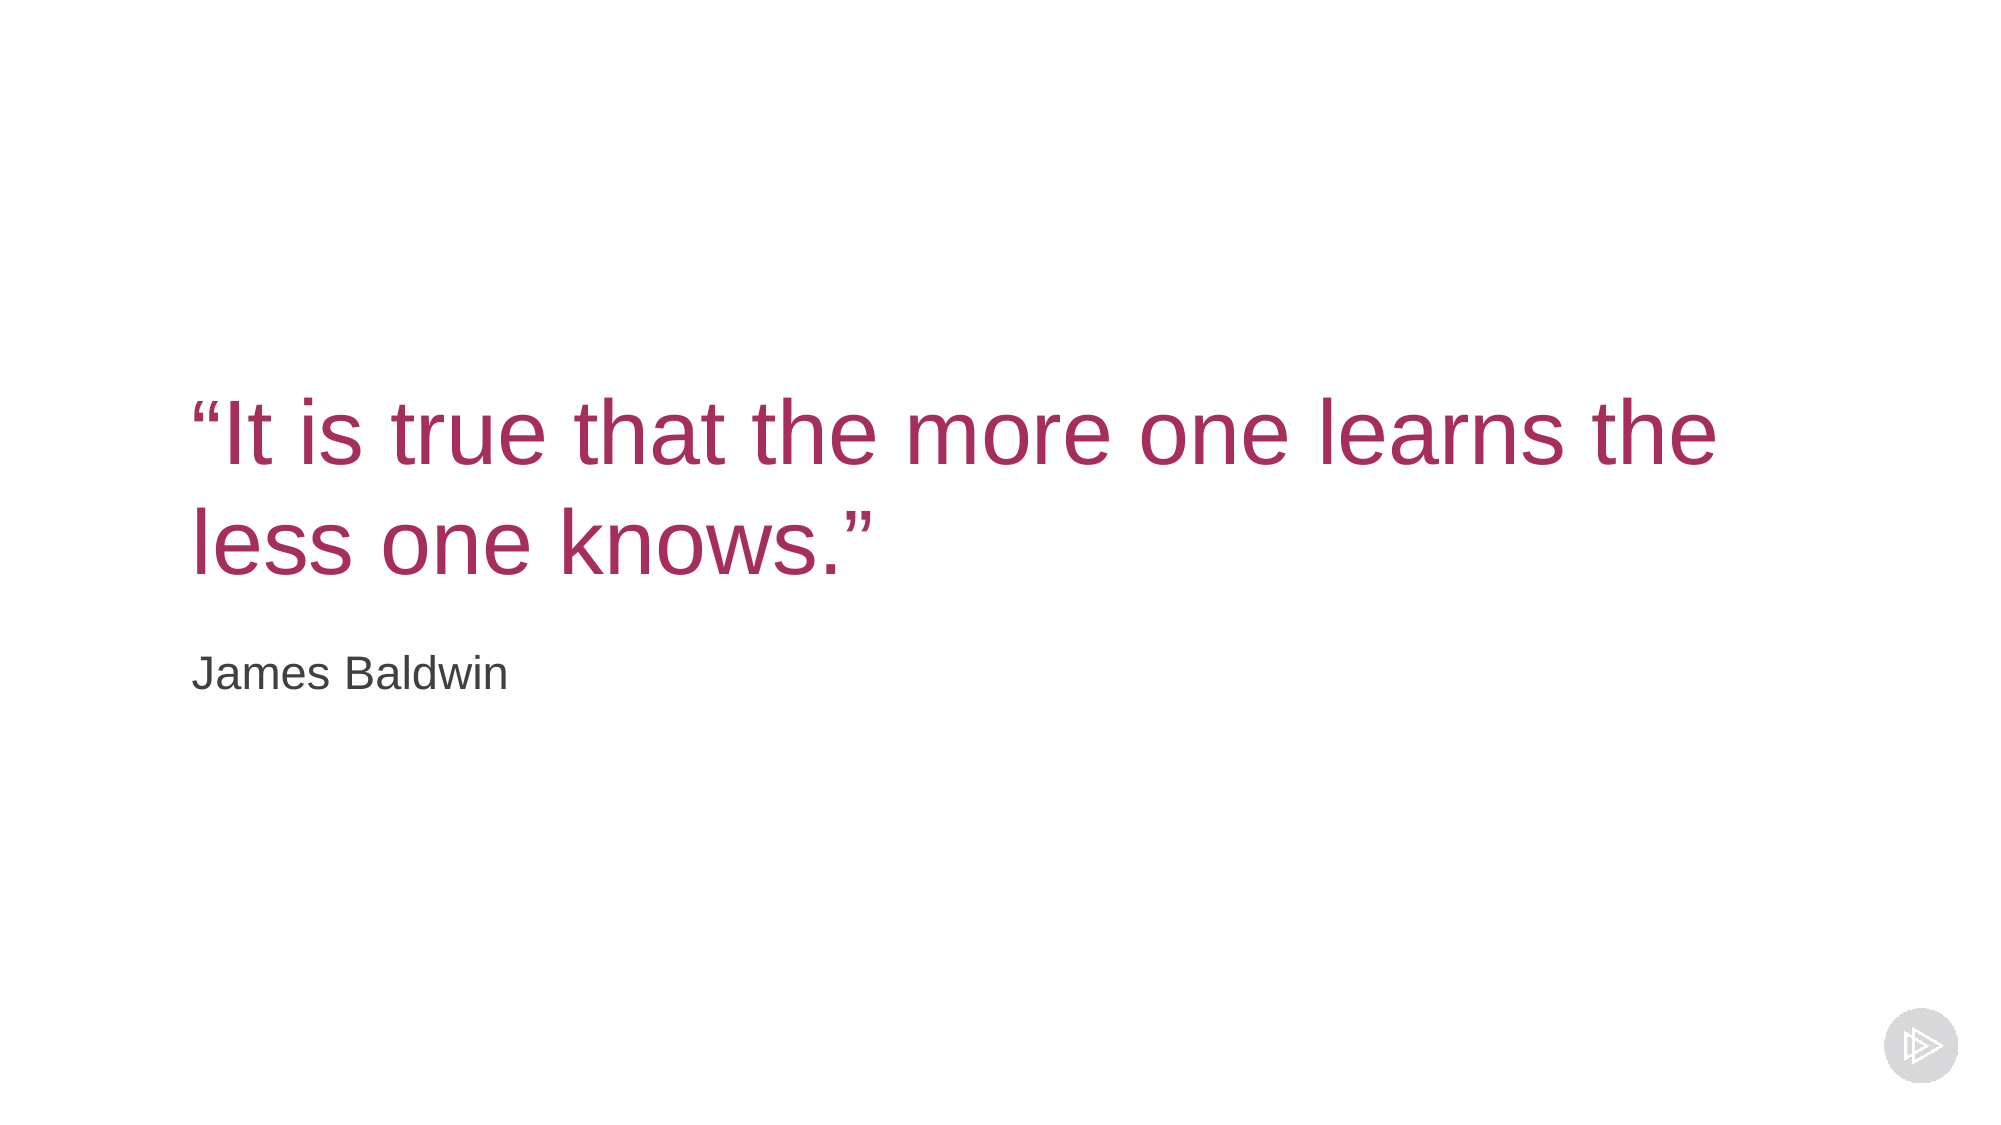

# “It is true that the more one learns the less one knows.”
James Baldwin